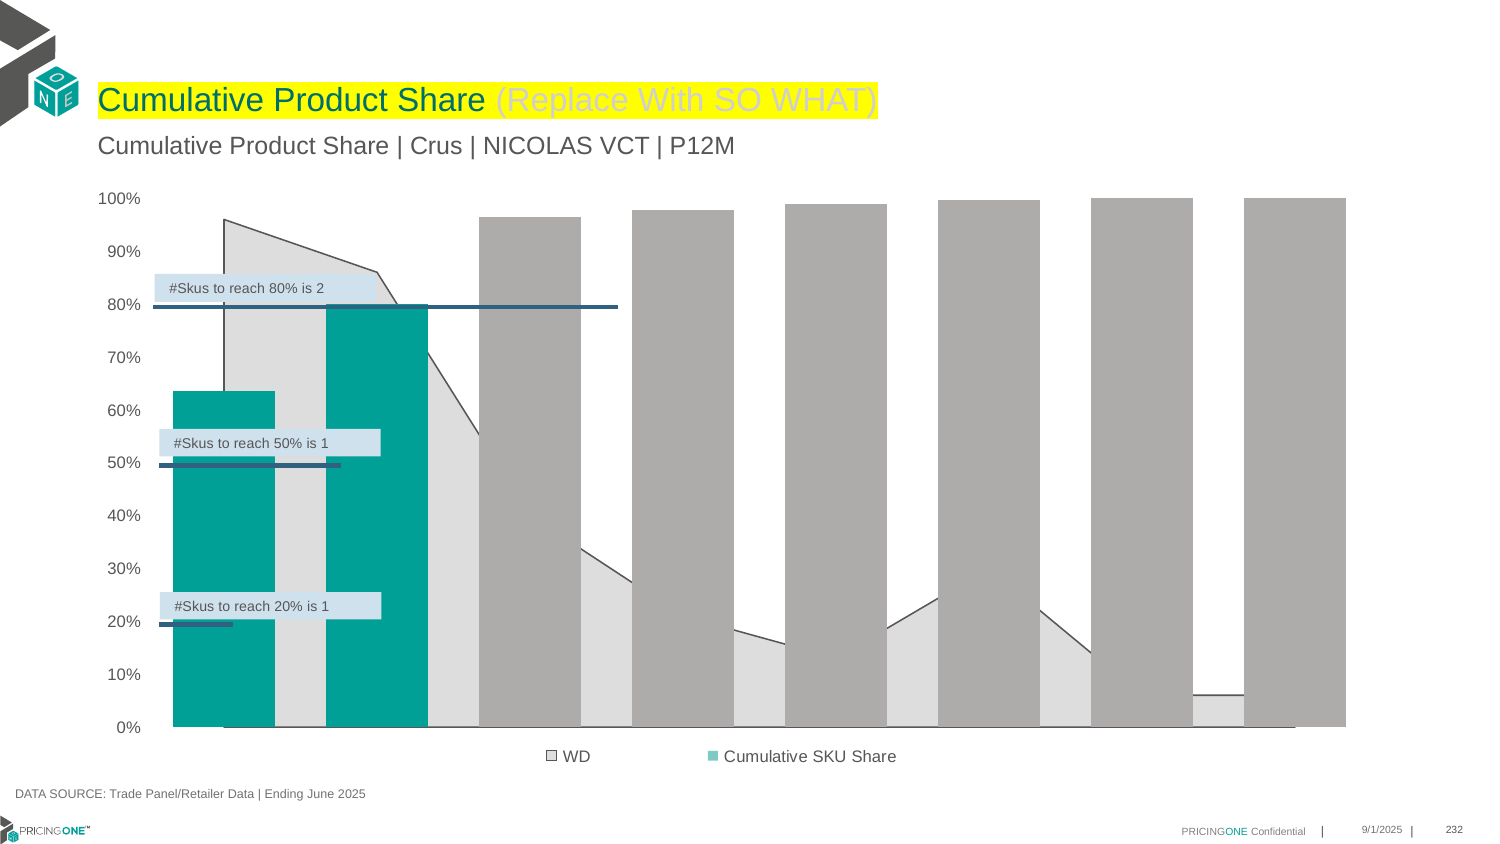

# Cumulative Product Share (Replace With SO WHAT)
Cumulative Product Share | Crus | NICOLAS VCT | P12M

### Chart

| Category | WD | Cumulative SKU Share |
|---|---|---|
| Malard | 0.96 | 0.6352034058656575 |
| Vesselle | 0.86 | 0.8007852412488173 |
| Louis Marti | 0.4 | 0.9638694418164616 |
| Nicolas | 0.21 | 0.9772374645222327 |
| Louis Marti | 0.13 | 0.9891863765373698 |
| Nicolas | 0.3 | 0.9960264900662251 |
| Nicolas | 0.06 | 0.99961210974456 |
| All Others | 0.06 | 1.0 |
#Skus to reach 80% is 2
#Skus to reach 50% is 1
#Skus to reach 20% is 1
DATA SOURCE: Trade Panel/Retailer Data | Ending June 2025

9/1/2025
232